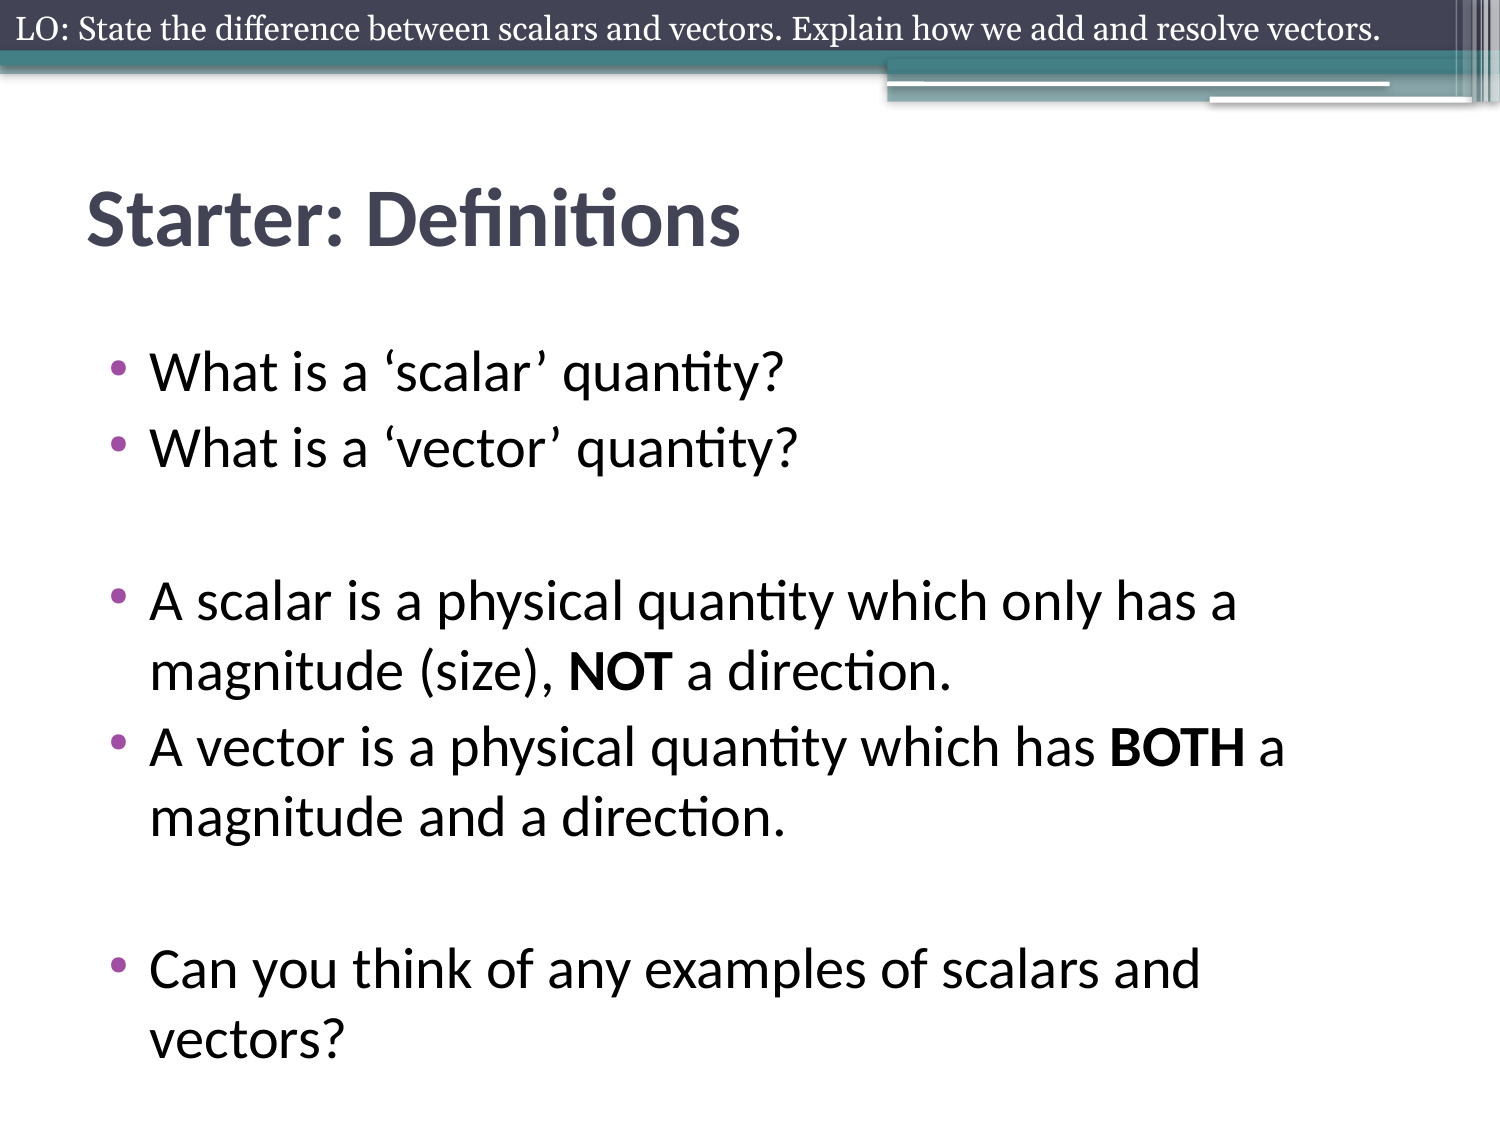

LO: State the difference between scalars and vectors. Explain how we add and resolve vectors.
# Starter: Definitions
What is a ‘scalar’ quantity?
What is a ‘vector’ quantity?

A scalar is a physical quantity which only has a magnitude (size), NOT a direction.
A vector is a physical quantity which has BOTH a magnitude and a direction.

Can you think of any examples of scalars and vectors?